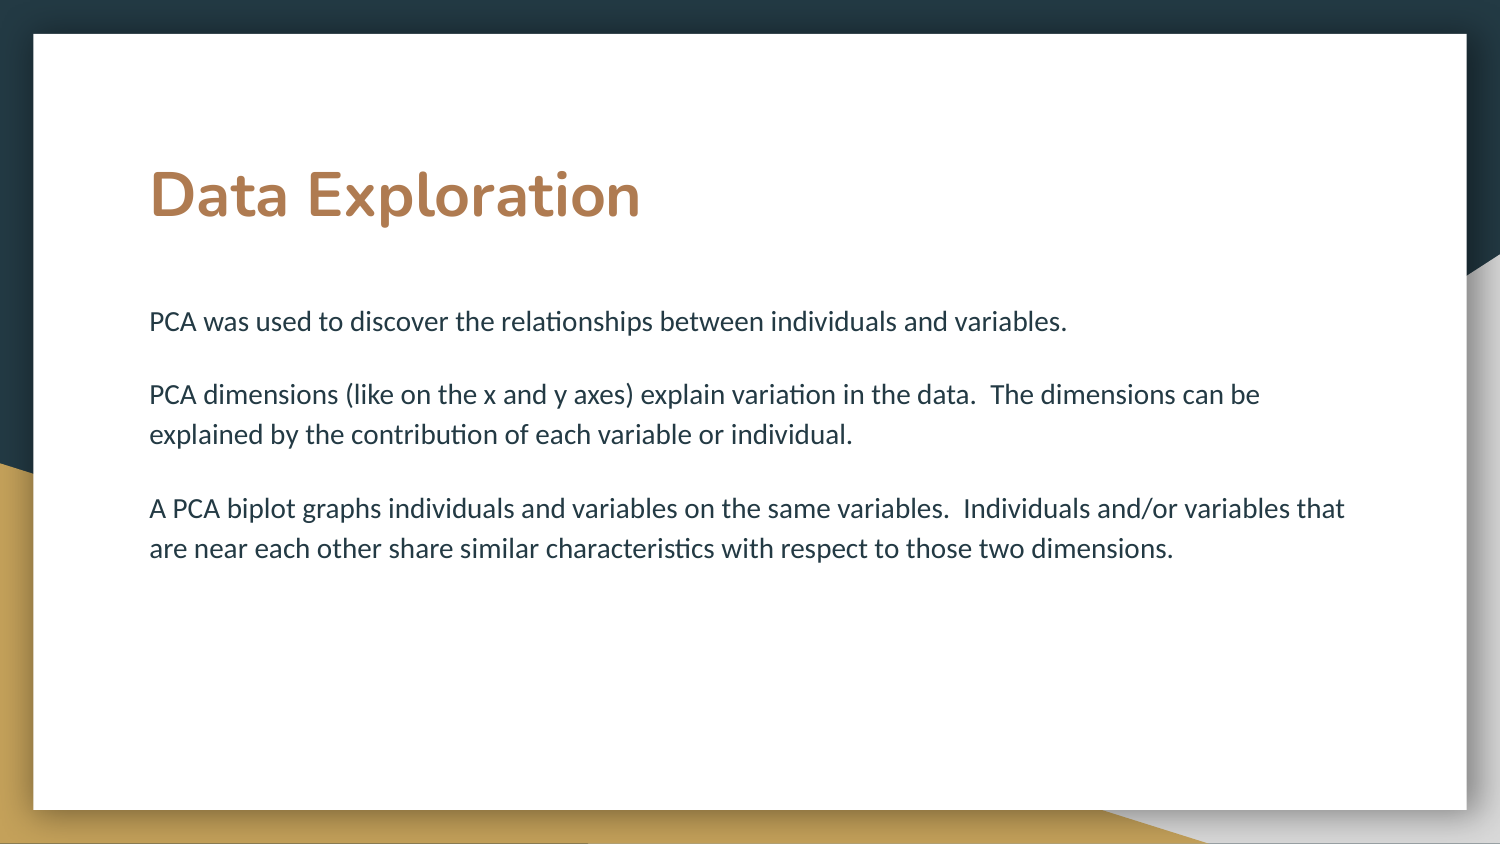

# Data Exploration
PCA was used to discover the relationships between individuals and variables.
PCA dimensions (like on the x and y axes) explain variation in the data.  The dimensions can be explained by the contribution of each variable or individual.
A PCA biplot graphs individuals and variables on the same variables.  Individuals and/or variables that are near each other share similar characteristics with respect to those two dimensions.